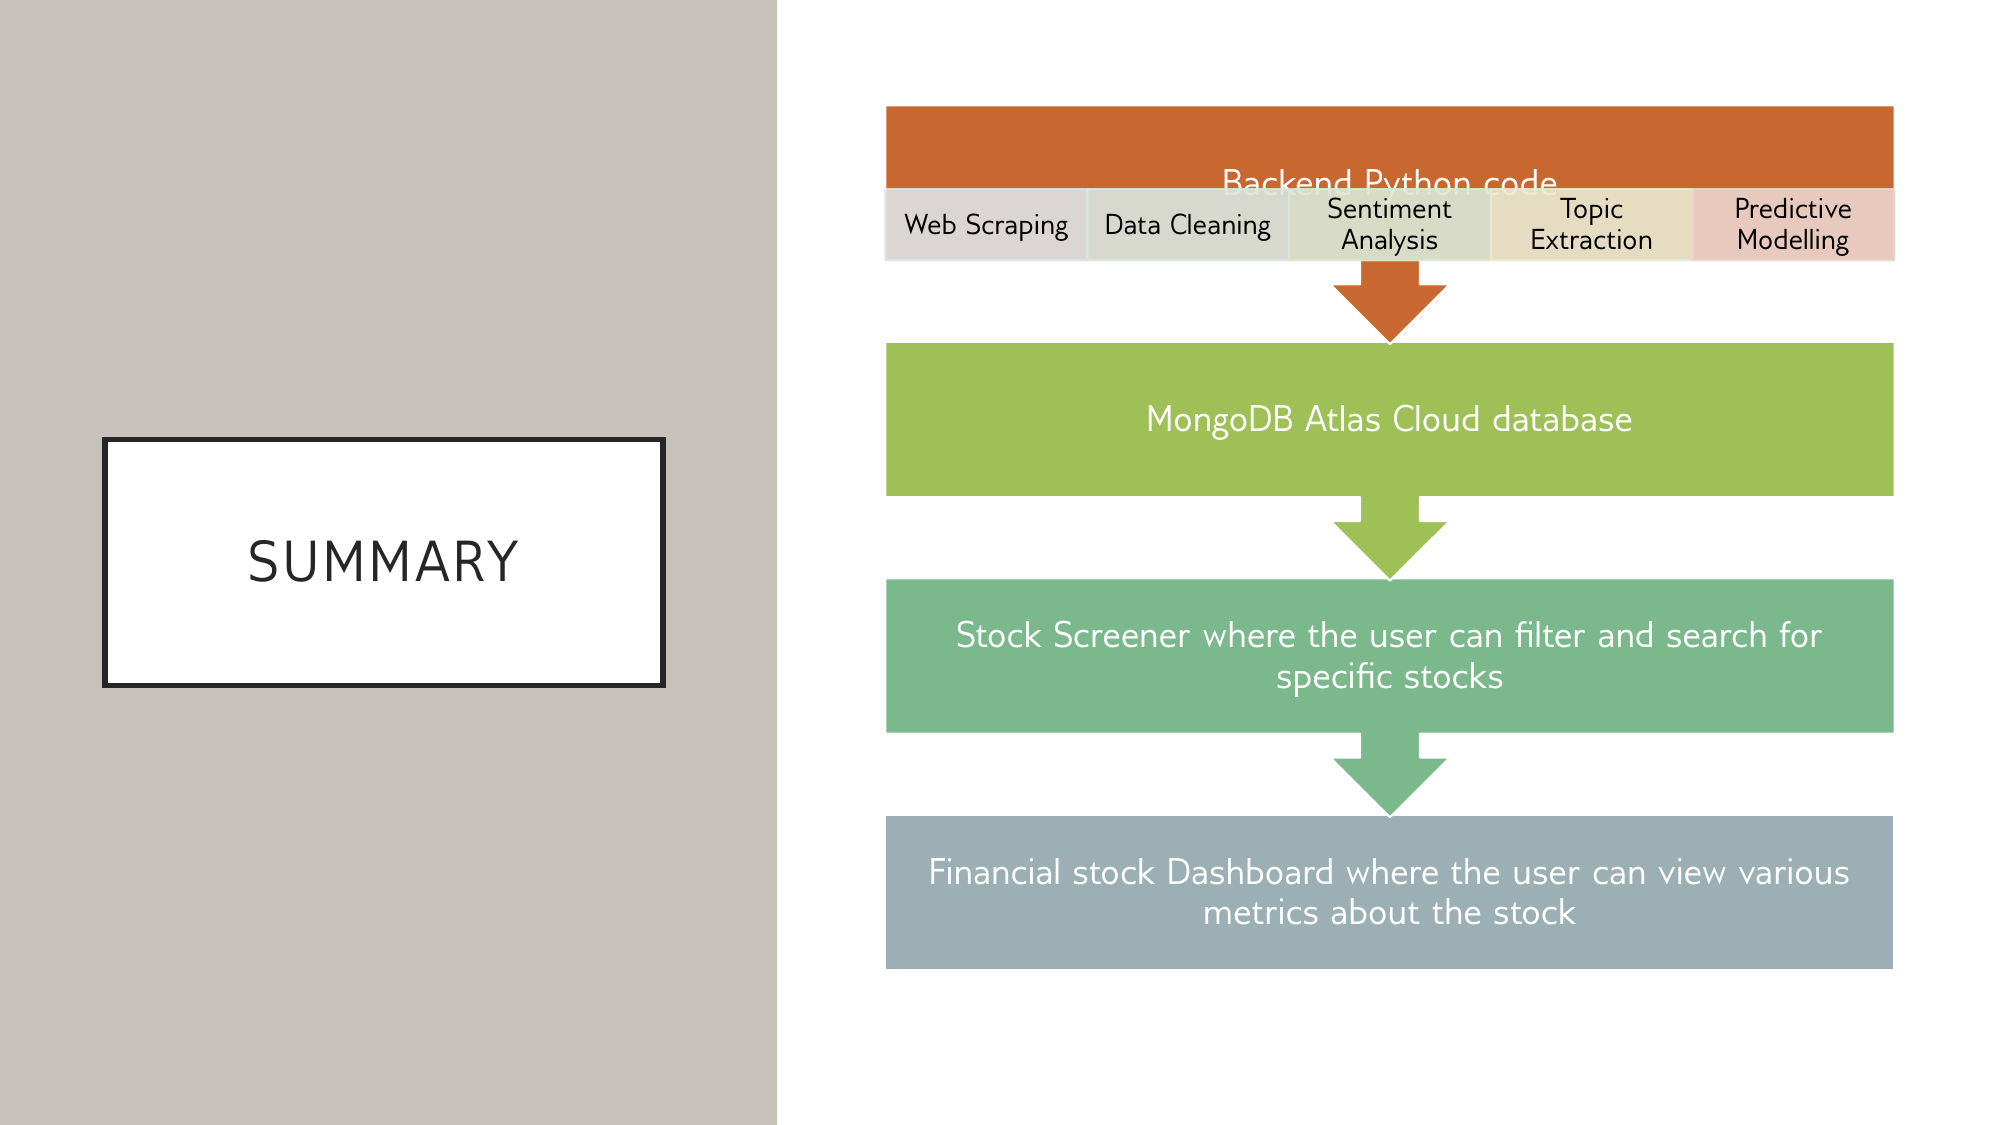

Financial stock Dashboard where the user can view various metrics about the stock
Stock Screener where the user can filter and search for specific stocks
MongoDB Atlas Cloud database
Backend Python code
Web Scraping
Data Cleaning
Sentiment Analysis
Topic Extraction
Predictive Modelling
# Summary